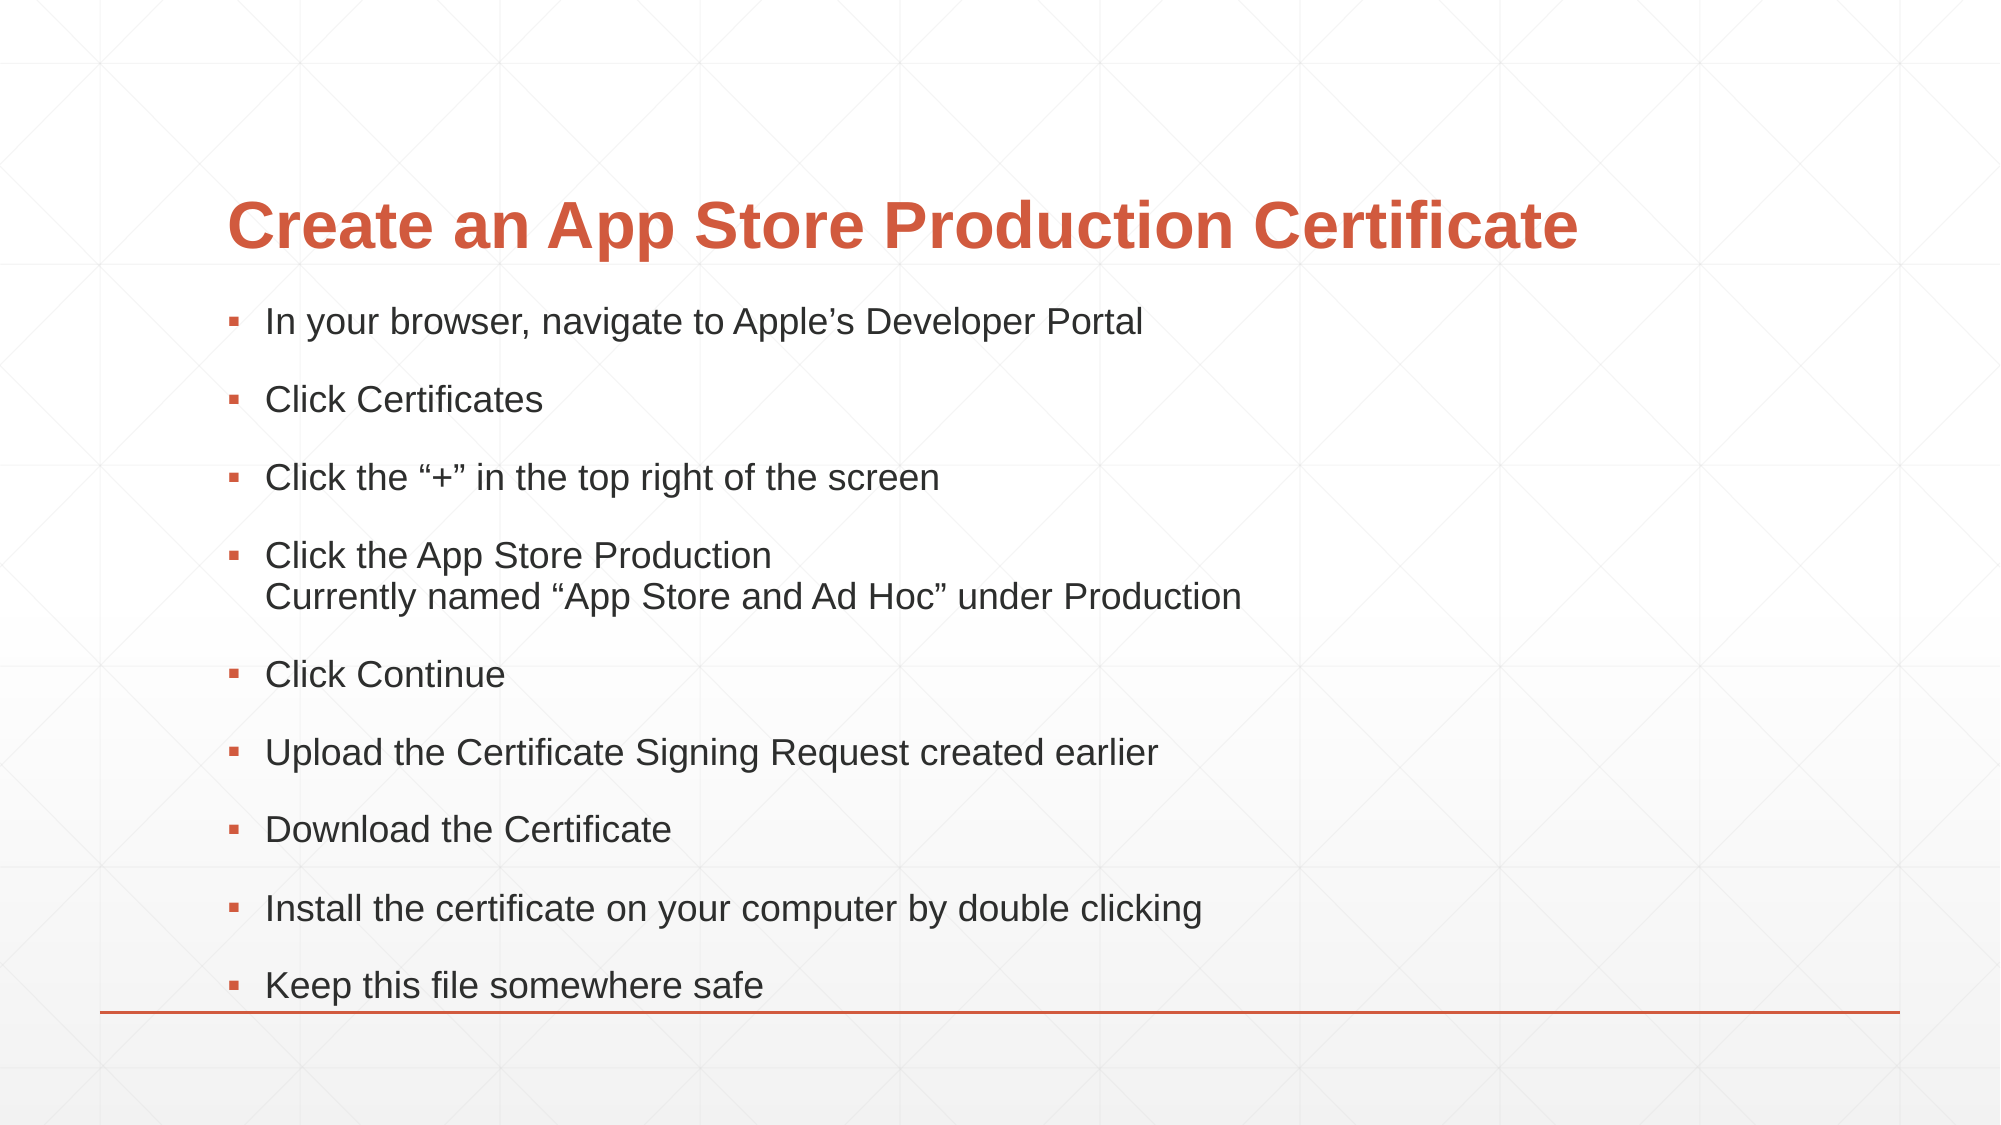

# Create an App Store Production Certificate
In your browser, navigate to Apple’s Developer Portal
Click Certificates
Click the “+” in the top right of the screen
Click the App Store Production
Currently named “App Store and Ad Hoc” under Production
Click Continue
Upload the Certificate Signing Request created earlier
Download the Certificate
Install the certificate on your computer by double clicking
Keep this file somewhere safe